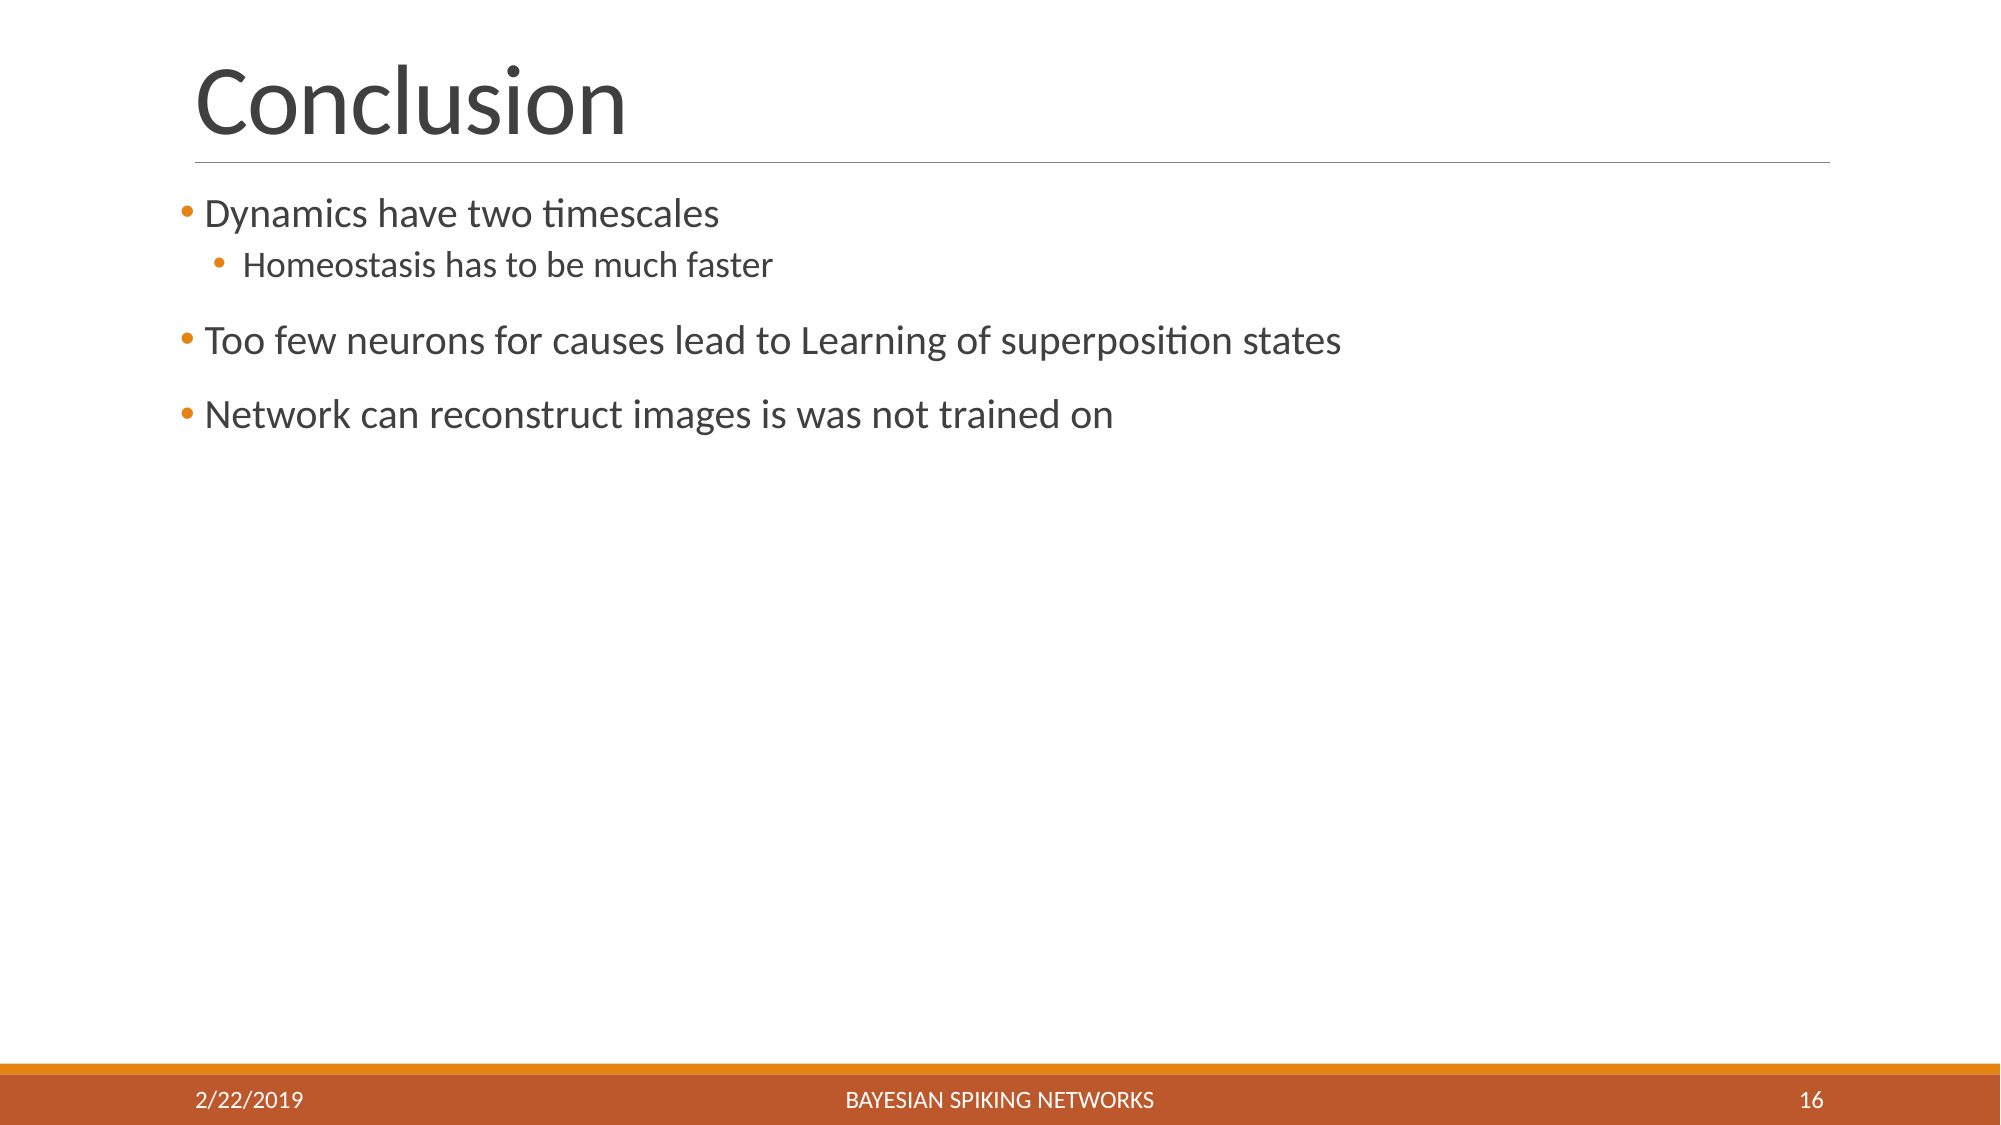

# Conclusion
 Dynamics have two timescales
Homeostasis has to be much faster
 Too few neurons for causes lead to Learning of superposition states
 Network can reconstruct images is was not trained on
2/22/2019
Bayesian Spiking Networks
16